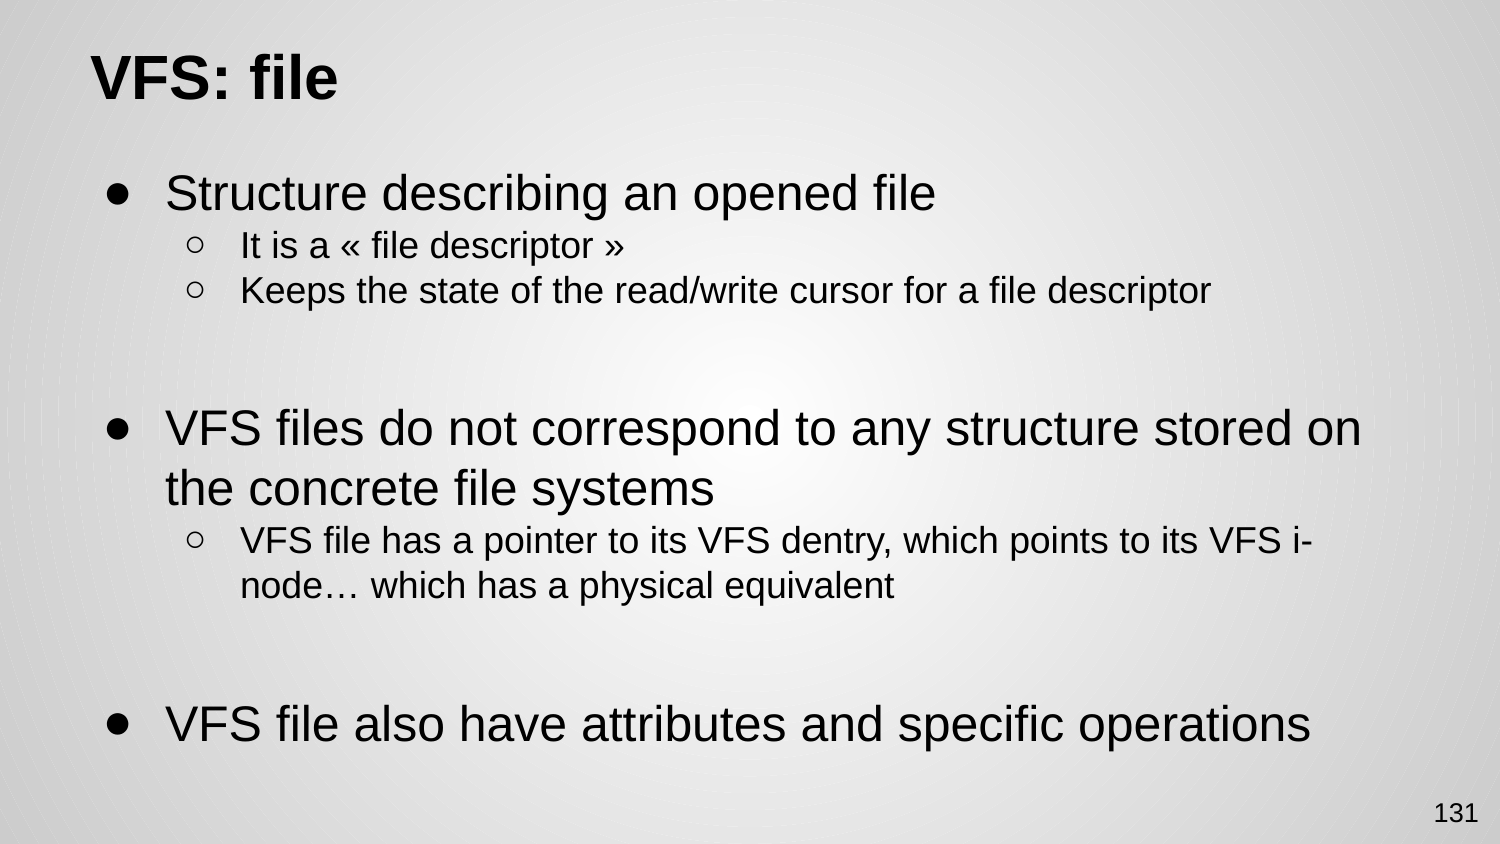

# VFS: file
Structure describing an opened file
It is a « file descriptor »
Keeps the state of the read/write cursor for a file descriptor

VFS files do not correspond to any structure stored on the concrete file systems
VFS file has a pointer to its VFS dentry, which points to its VFS i-node… which has a physical equivalent

VFS file also have attributes and specific operations

131